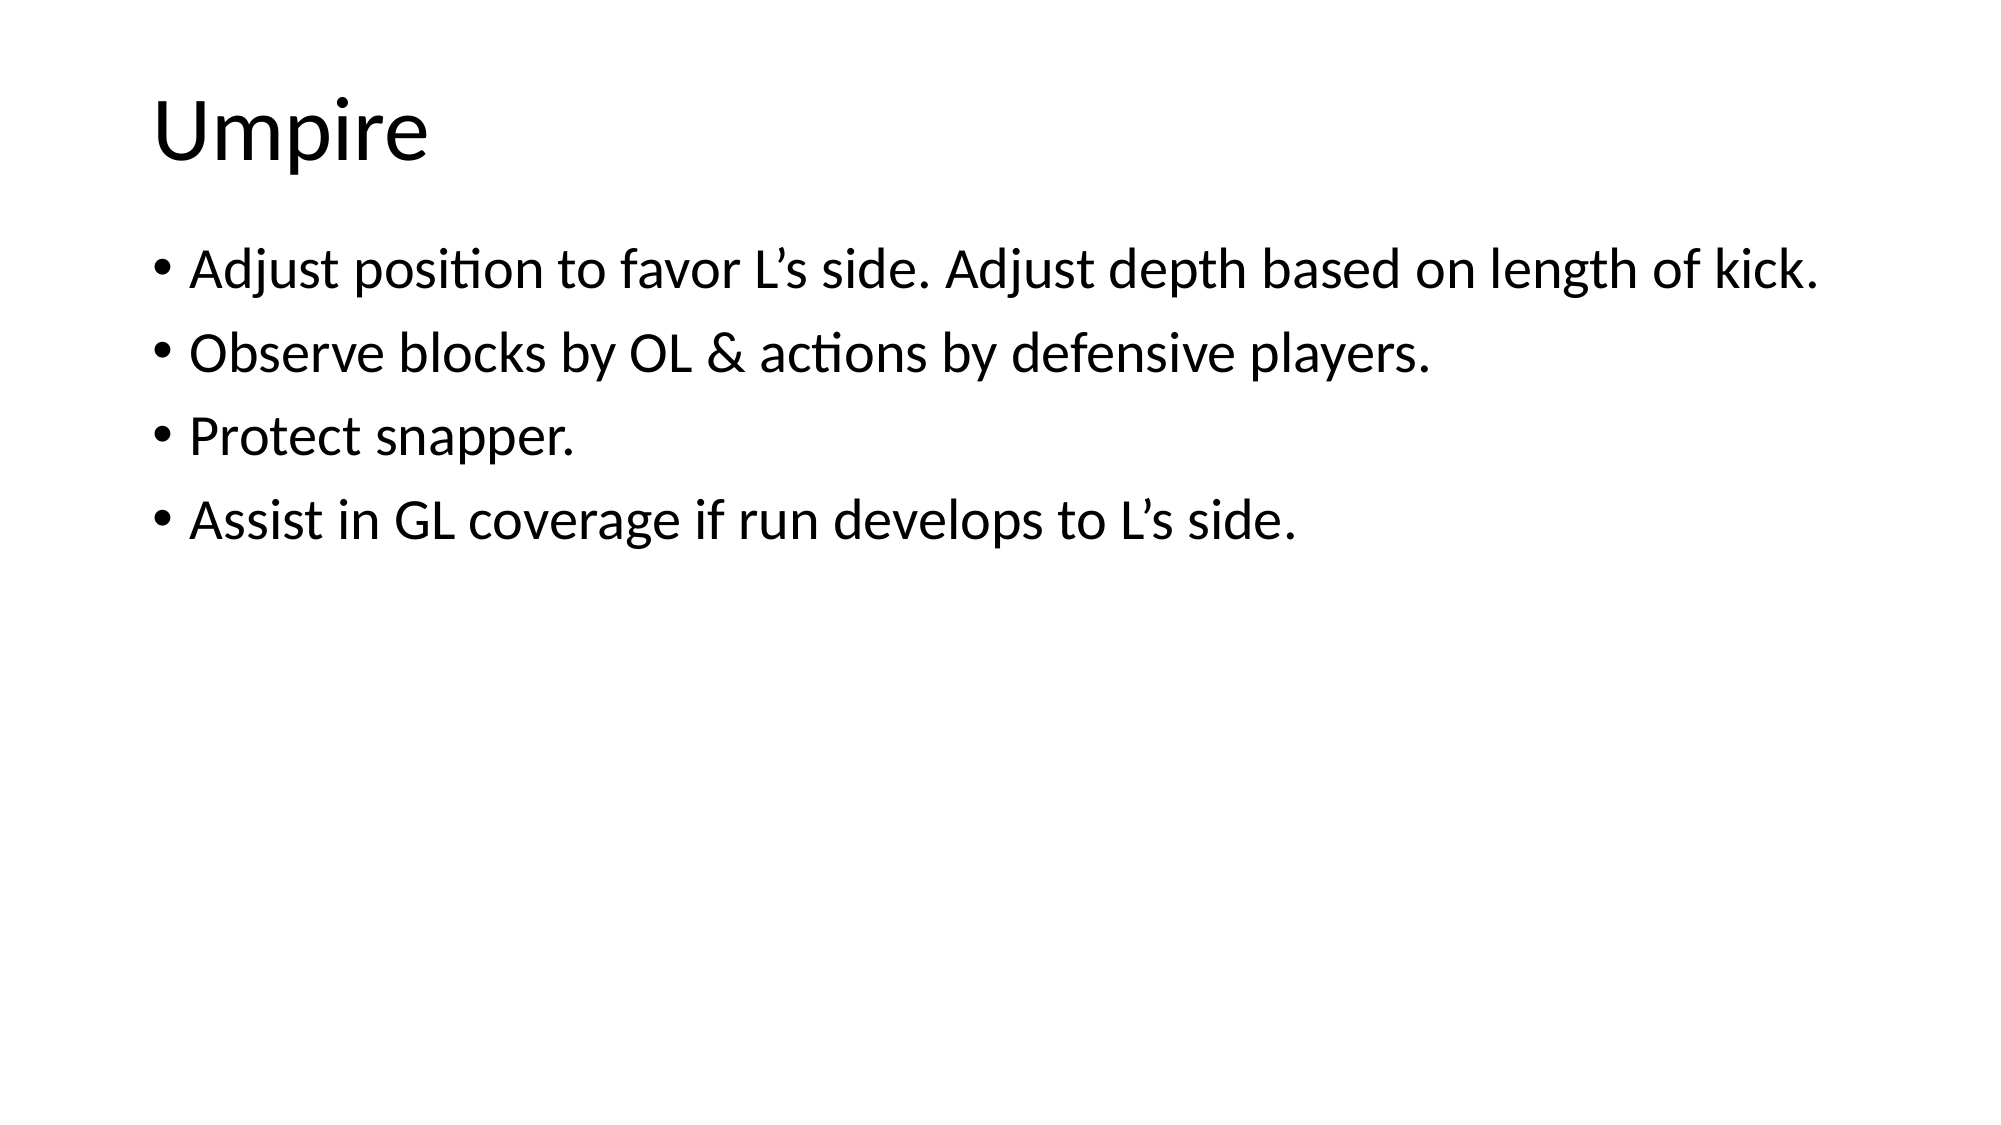

# Umpire
Adjust position to favor L’s side. Adjust depth based on length of kick.
Observe blocks by OL & actions by defensive players.
Protect snapper.
Assist in GL coverage if run develops to L’s side.